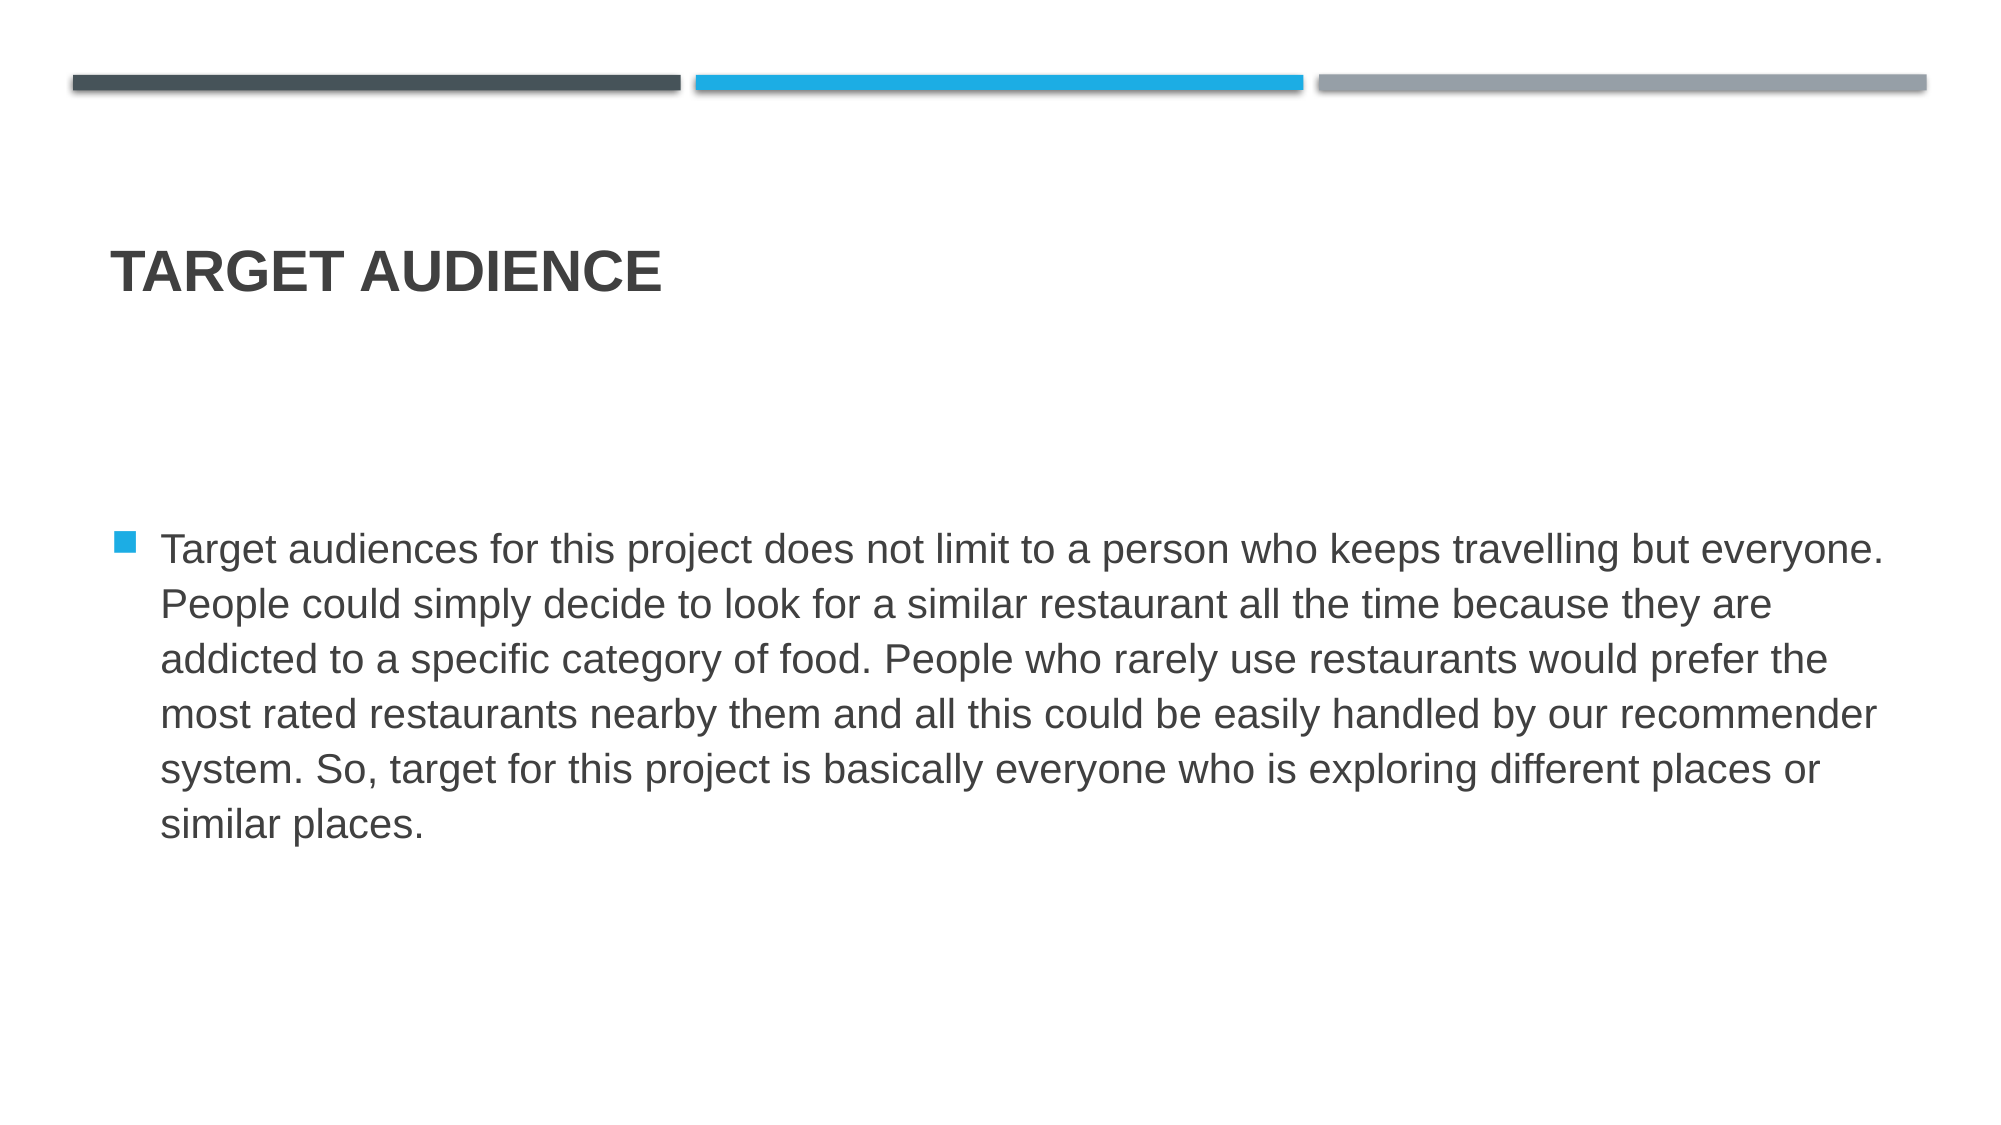

# TARGET AUDIENCE
Target audiences for this project does not limit to a person who keeps travelling but everyone. People could simply decide to look for a similar restaurant all the time because they are addicted to a specific category of food. People who rarely use restaurants would prefer the most rated restaurants nearby them and all this could be easily handled by our recommender system. So, target for this project is basically everyone who is exploring different places or similar places.